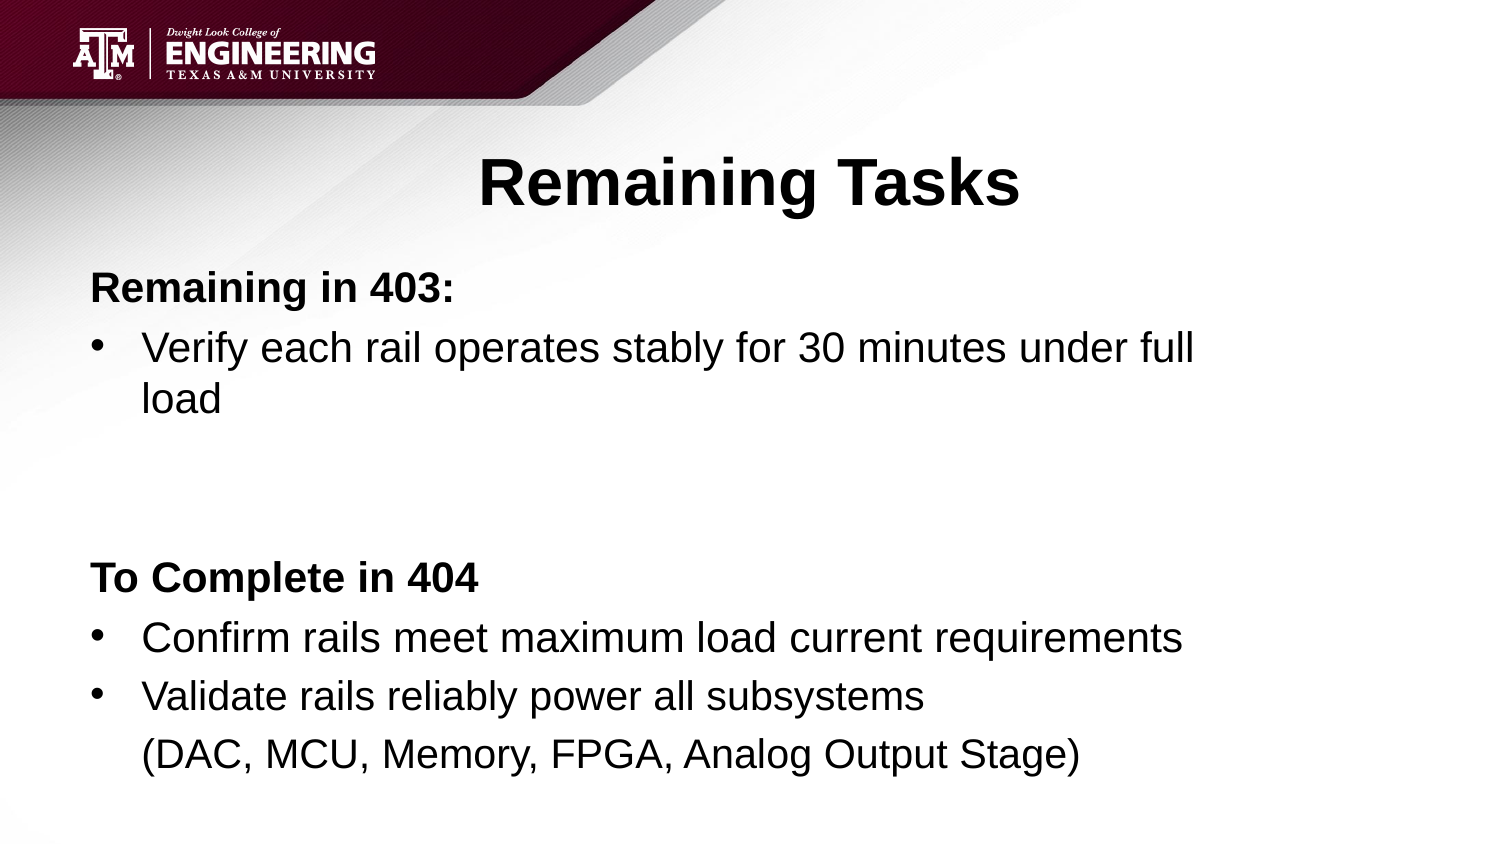

# Remaining Tasks
Remaining in 403:
Verify each rail operates stably for 30 minutes under full load

To Complete in 404
Confirm rails meet maximum load current requirements
Validate rails reliably power all subsystems
(DAC, MCU, Memory, FPGA, Analog Output Stage)